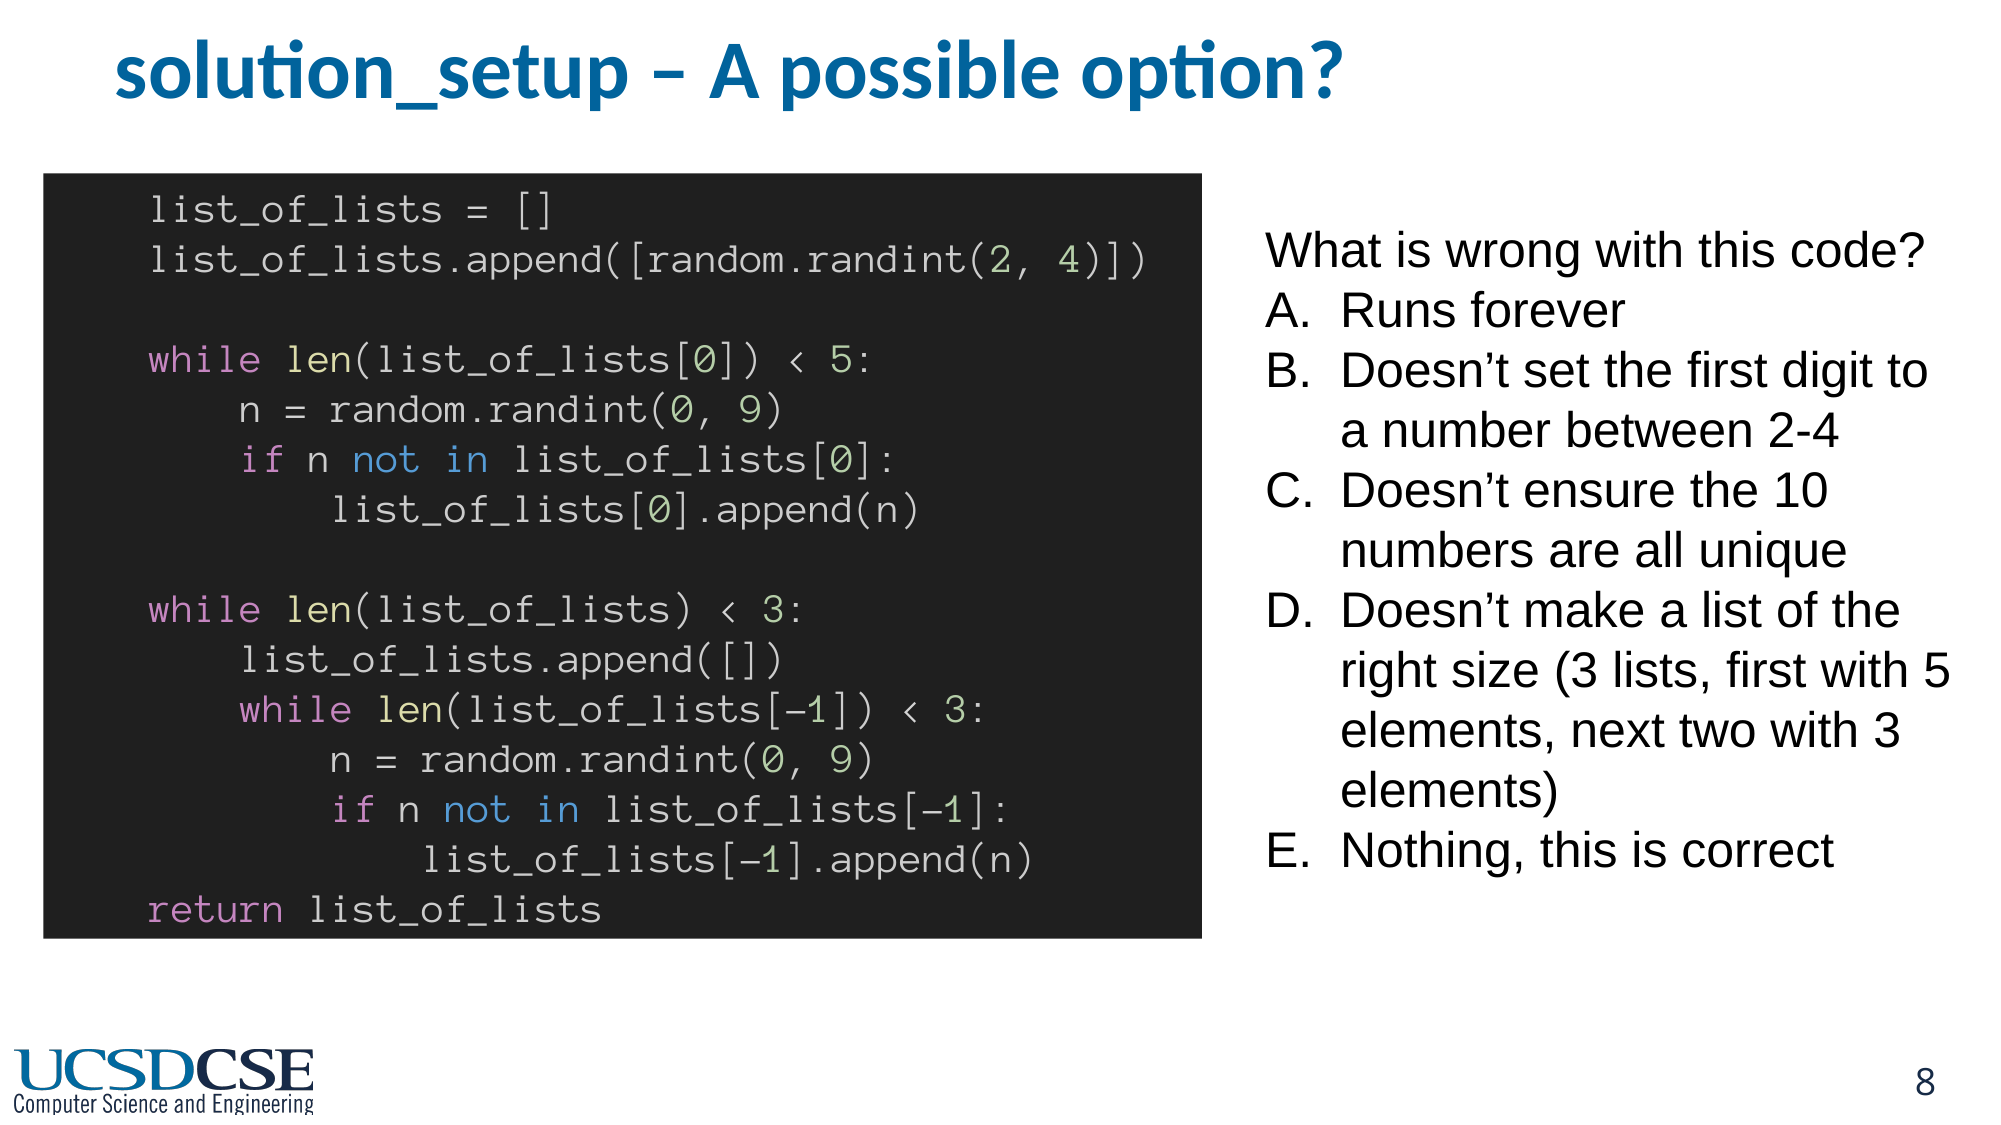

# solution_setup – A possible option?
    list_of_lists = []
    list_of_lists.append([random.randint(2, 4)])

    while len(list_of_lists[0]) < 5:
        n = random.randint(0, 9)
        if n not in list_of_lists[0]:
            list_of_lists[0].append(n)

    while len(list_of_lists) < 3:
        list_of_lists.append([])
        while len(list_of_lists[-1]) < 3:
            n = random.randint(0, 9)
            if n not in list_of_lists[-1]:
                list_of_lists[-1].append(n)
    return list_of_lists
What is wrong with this code?
Runs forever
Doesn’t set the first digit to a number between 2-4
Doesn’t ensure the 10 numbers are all unique
Doesn’t make a list of the right size (3 lists, first with 5 elements, next two with 3 elements)
Nothing, this is correct